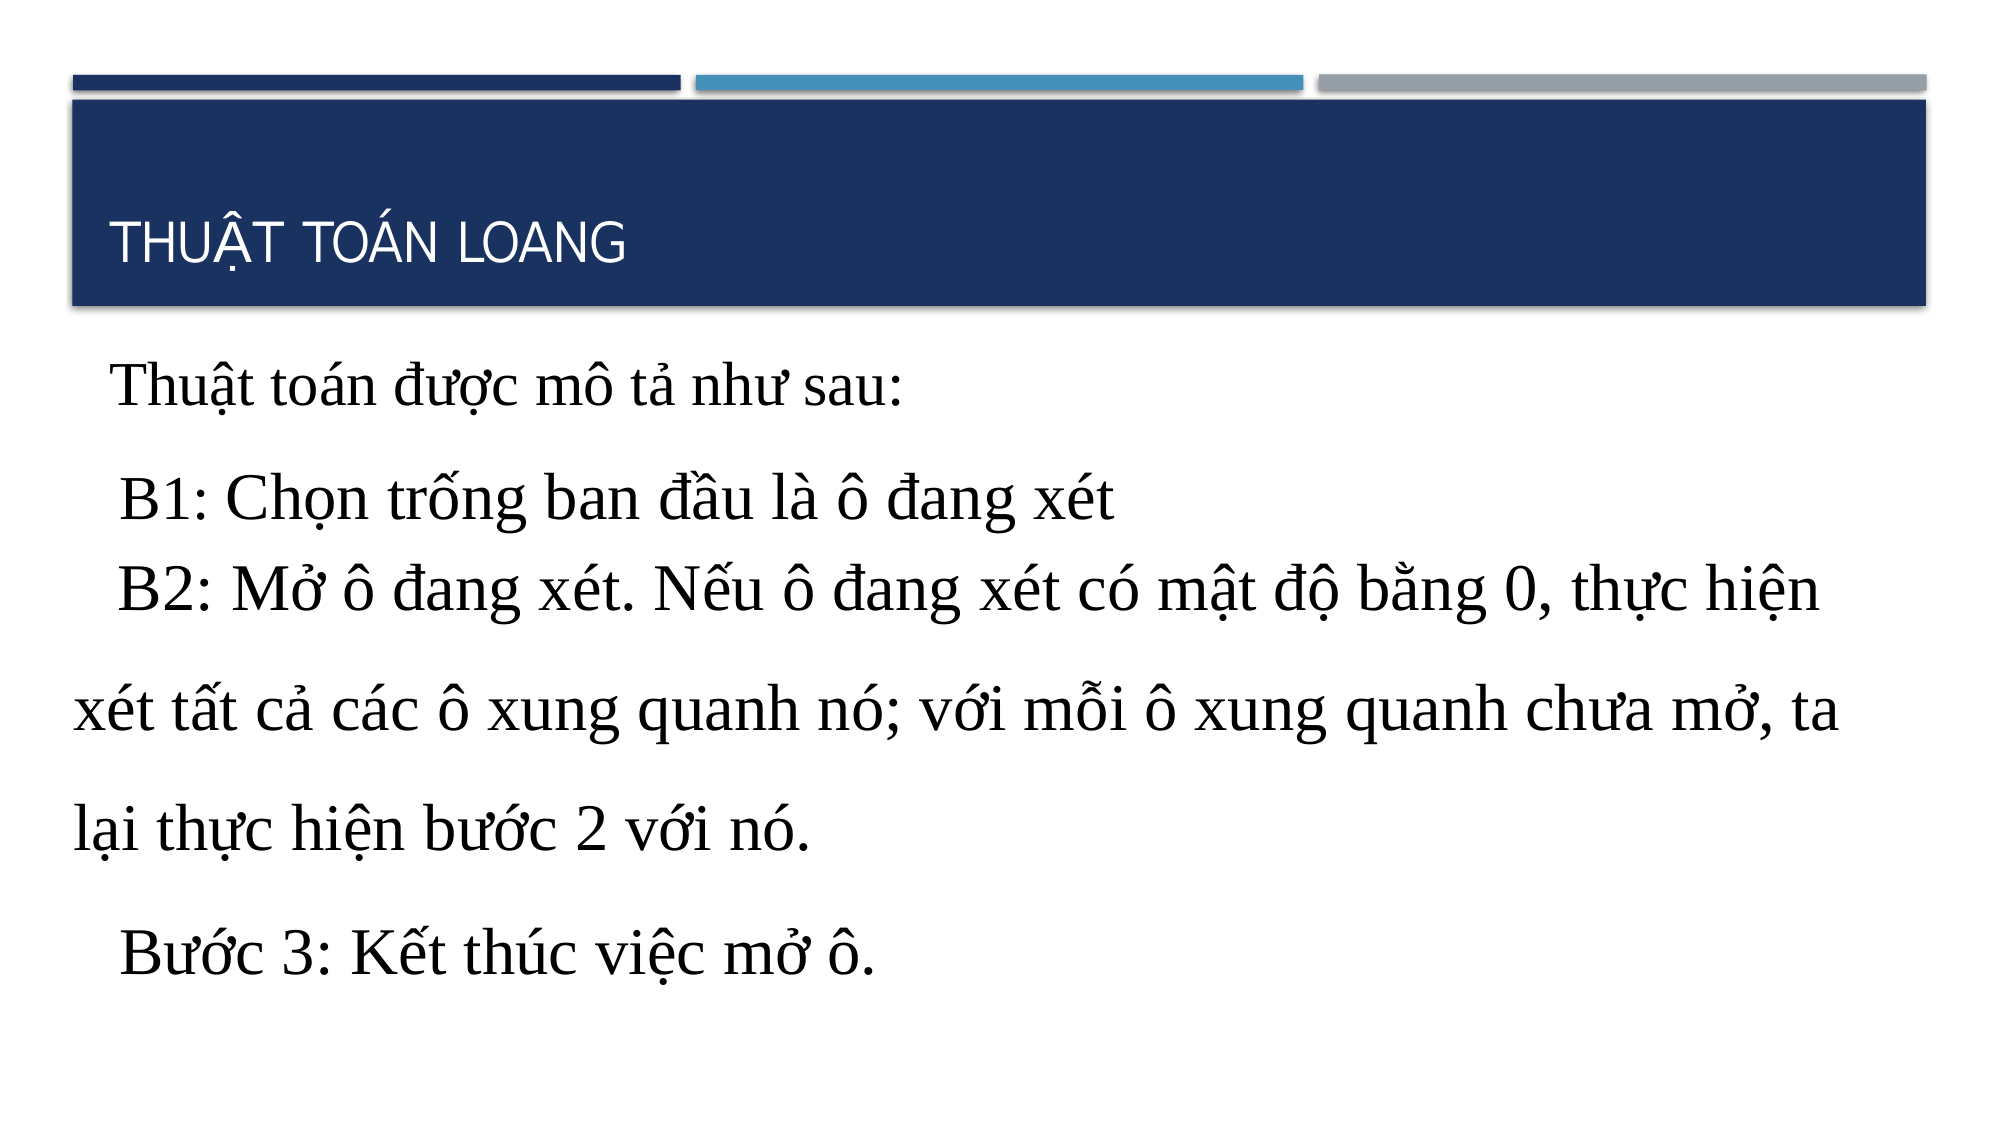

# THUẬT TOÁN LOANG
Thuật toán được mô tả như sau:
B1: Chọn trống ban đầu là ô đang xét
B2: Mở ô đang xét. Nếu ô đang xét có mật độ bằng 0, thực hiện xét tất cả các ô xung quanh nó; với mỗi ô xung quanh chưa mở, ta lại thực hiện bước 2 với nó.
Bước 3: Kết thúc việc mở ô.